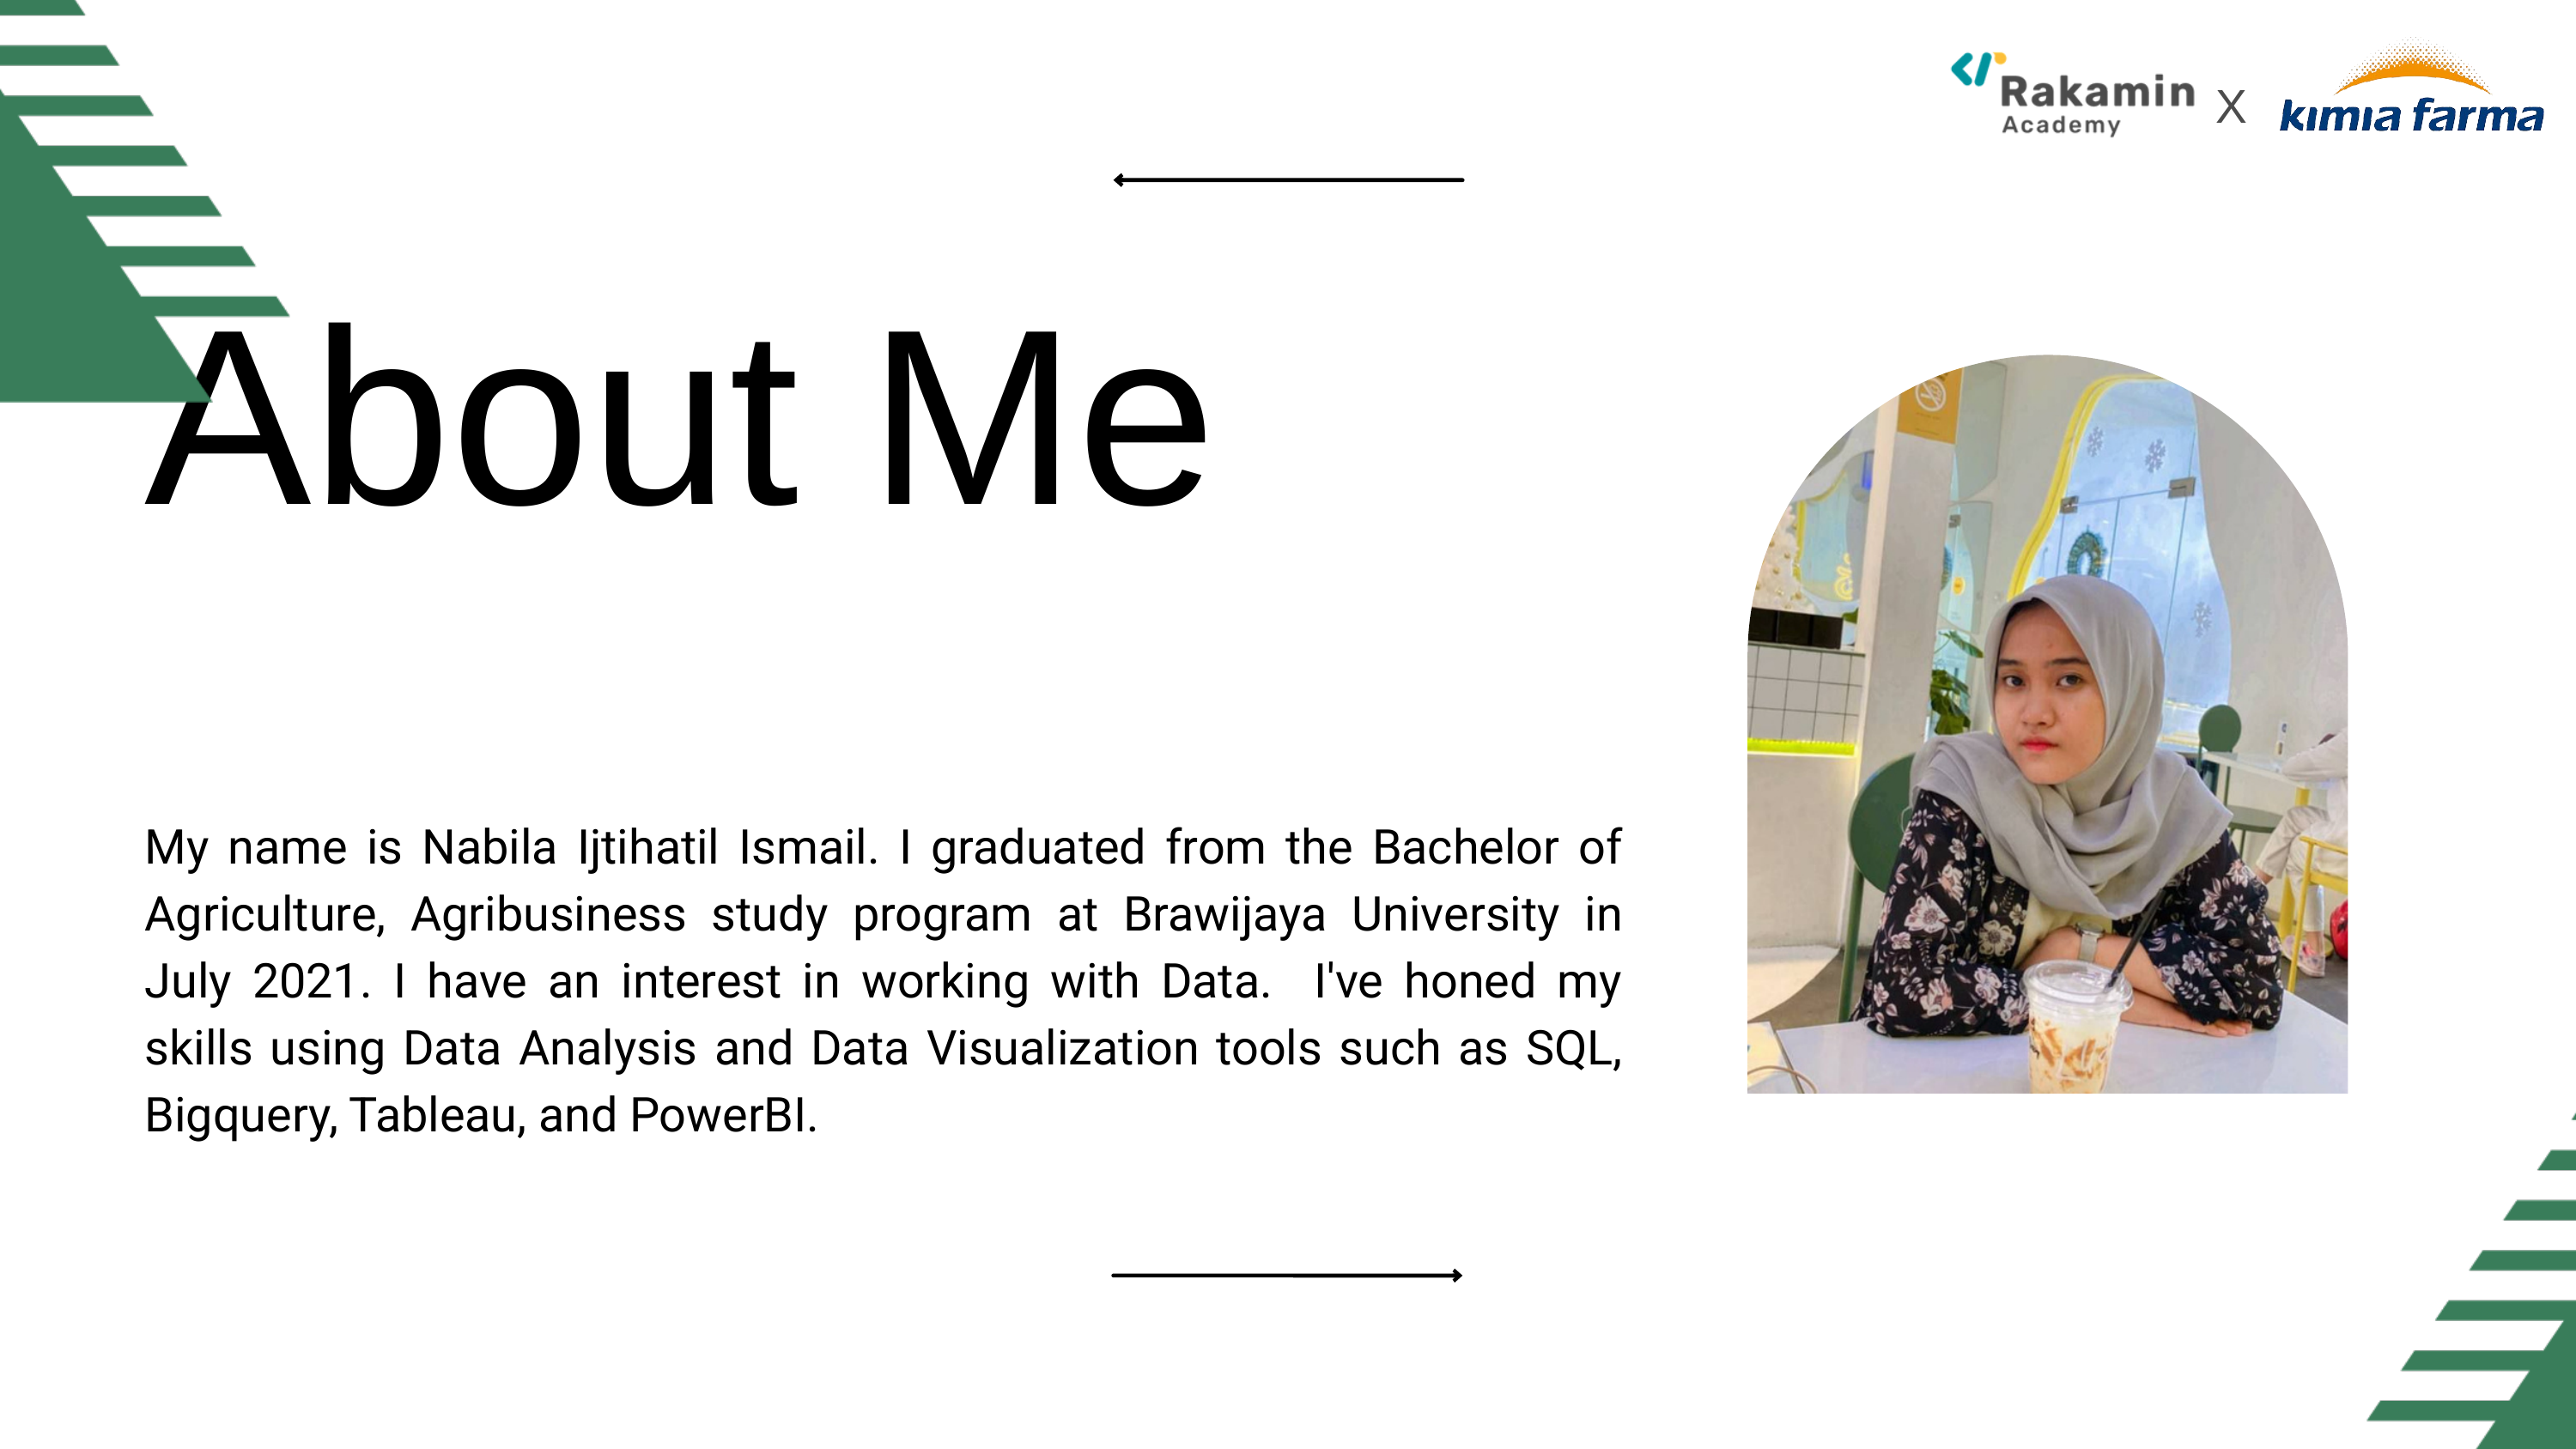

X

About Me

My name is Nabila Ijtihatil Ismail. I graduated from the Bachelor of Agriculture, Agribusiness study program at Brawijaya University in July 2021. I have an interest in working with Data.  I've honed my skills using Data Analysis and Data Visualization tools such as SQL, Bigquery, Tableau, and PowerBI.